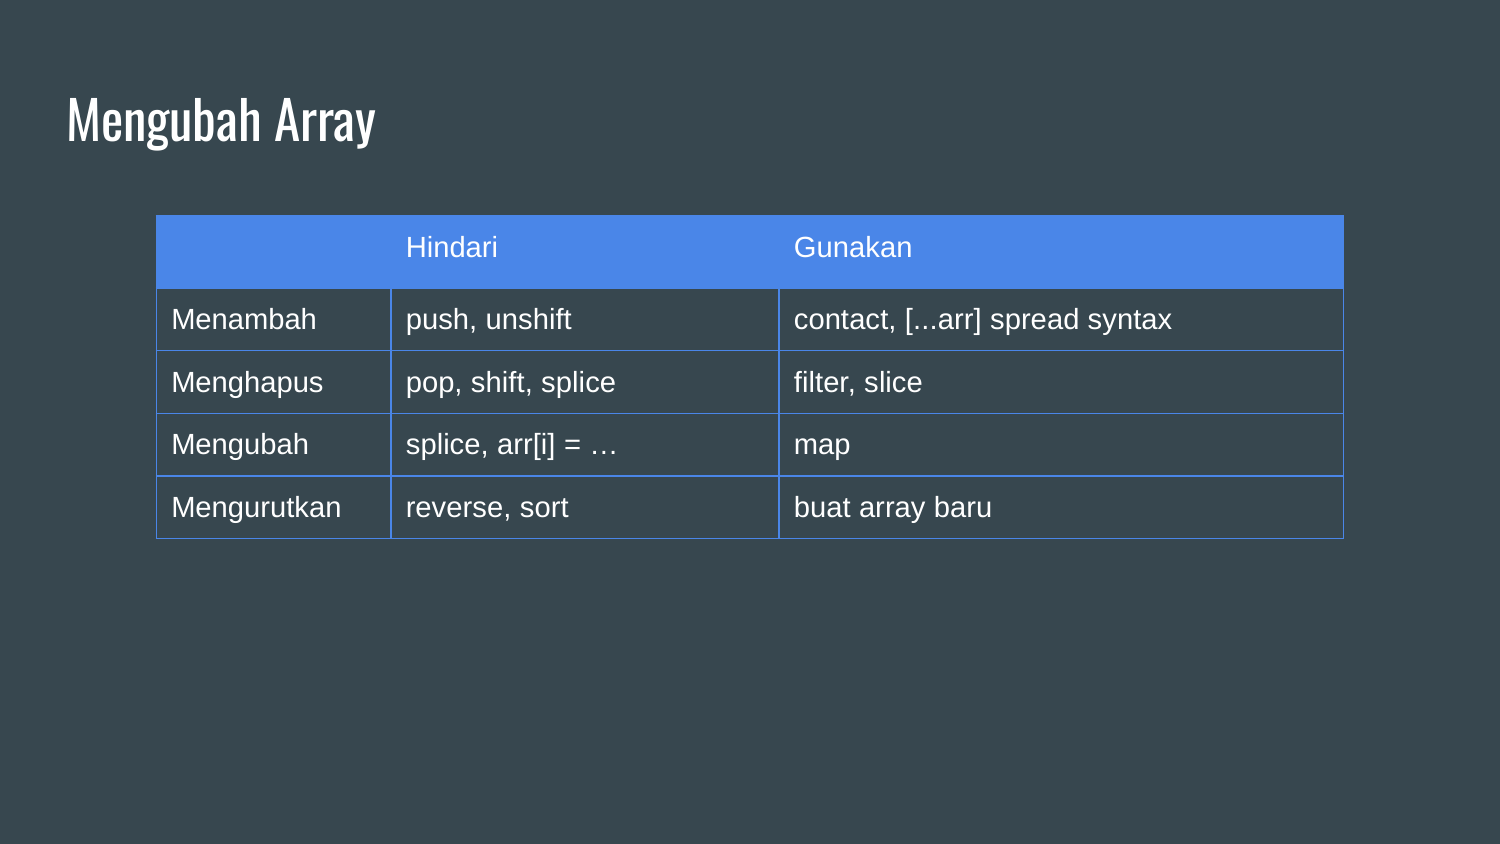

# Mengubah Array
|  | Hindari | Gunakan |
| --- | --- | --- |
| Menambah | push, unshift | contact, [...arr] spread syntax |
| Menghapus | pop, shift, splice | filter, slice |
| Mengubah | splice, arr[i] = … | map |
| Mengurutkan | reverse, sort | buat array baru |